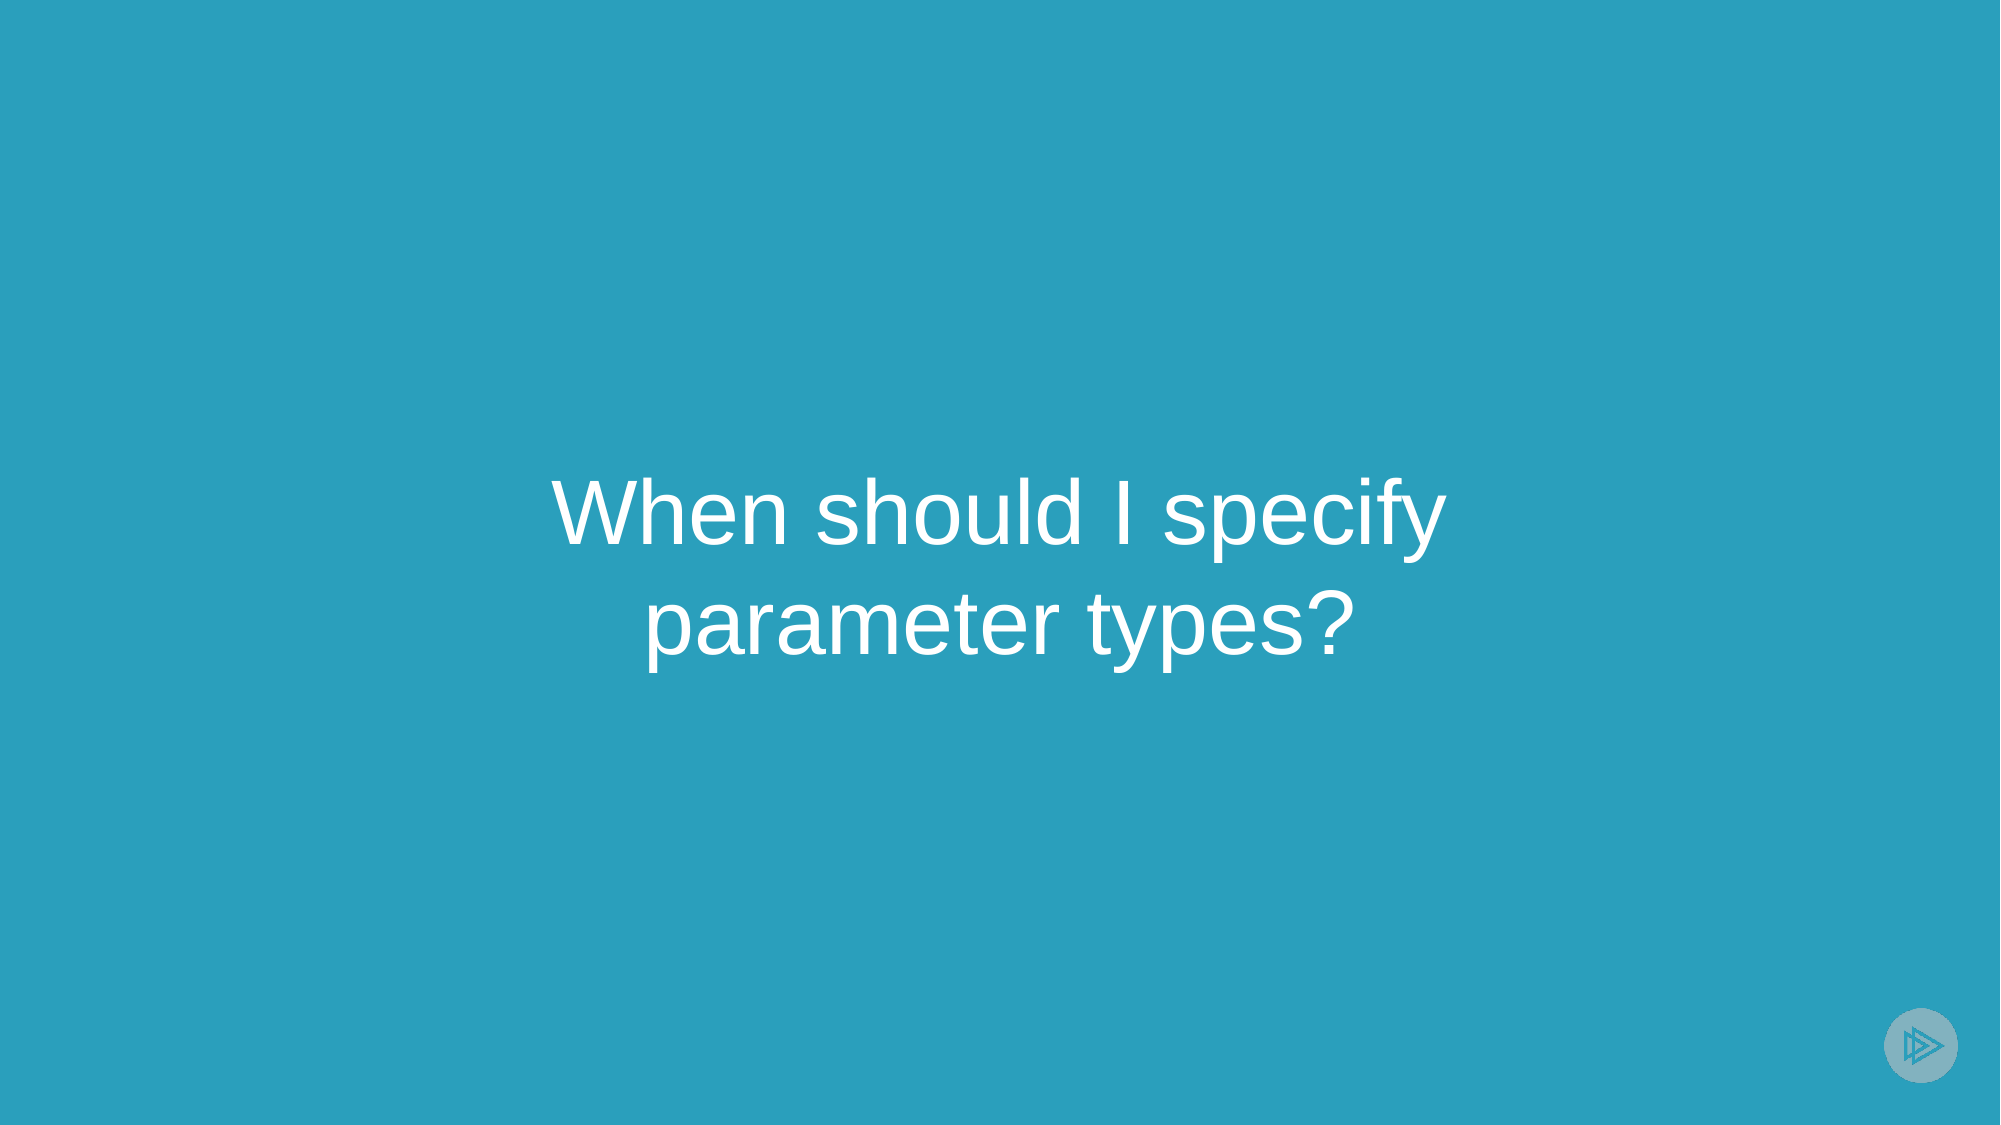

# When should I specify parameter types?